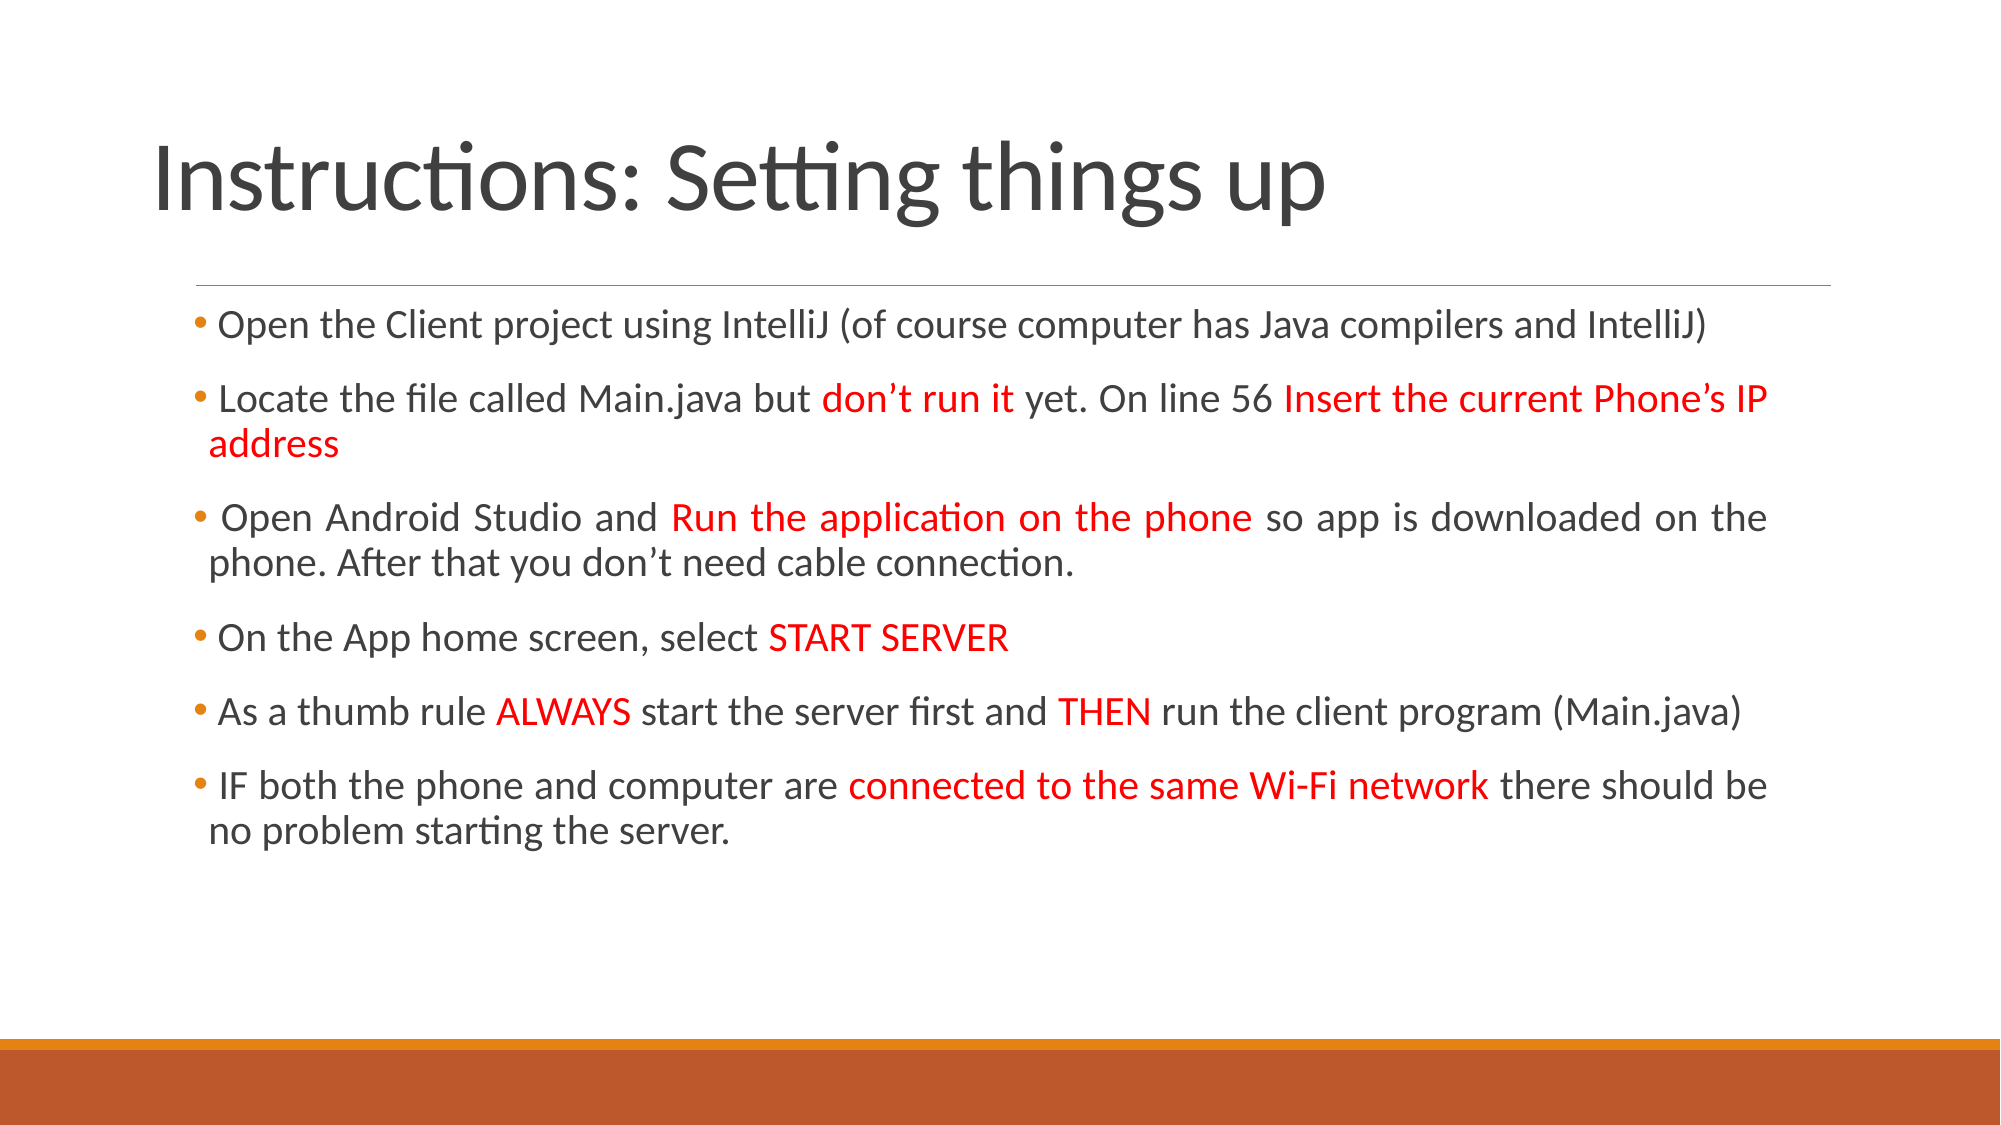

# Instructions: Setting things up
 Open the Client project using IntelliJ (of course computer has Java compilers and IntelliJ)
 Locate the file called Main.java but don’t run it yet. On line 56 Insert the current Phone’s IP address
 Open Android Studio and Run the application on the phone so app is downloaded on the phone. After that you don’t need cable connection.
 On the App home screen, select START SERVER
 As a thumb rule ALWAYS start the server first and THEN run the client program (Main.java)
 IF both the phone and computer are connected to the same Wi-Fi network there should be no problem starting the server.